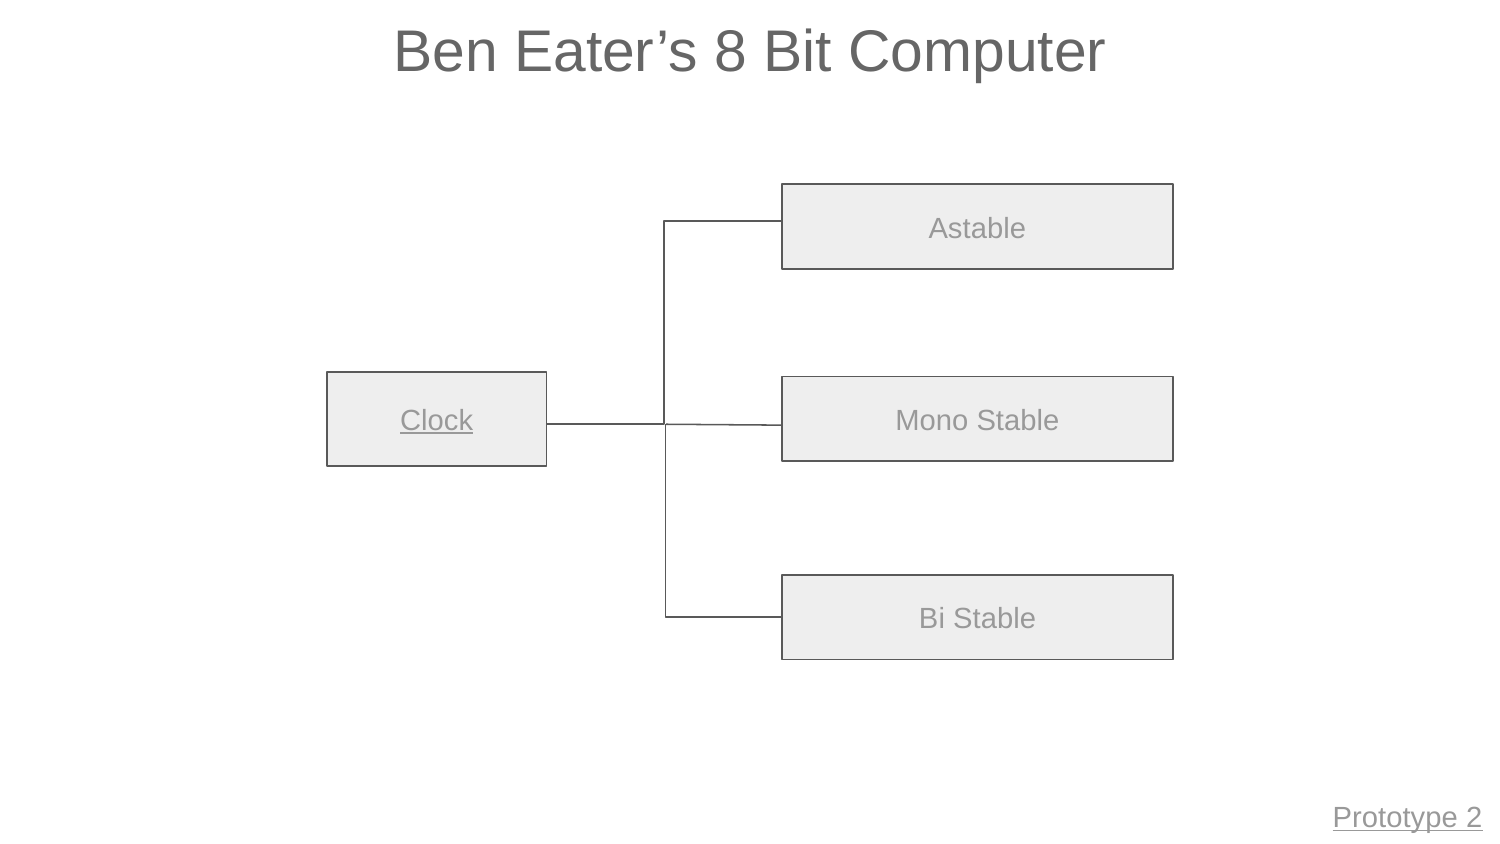

Ben Eater’s 8 Bit Computer
Astable

Clock

Mono Stable
Bi Stable
Prototype 2